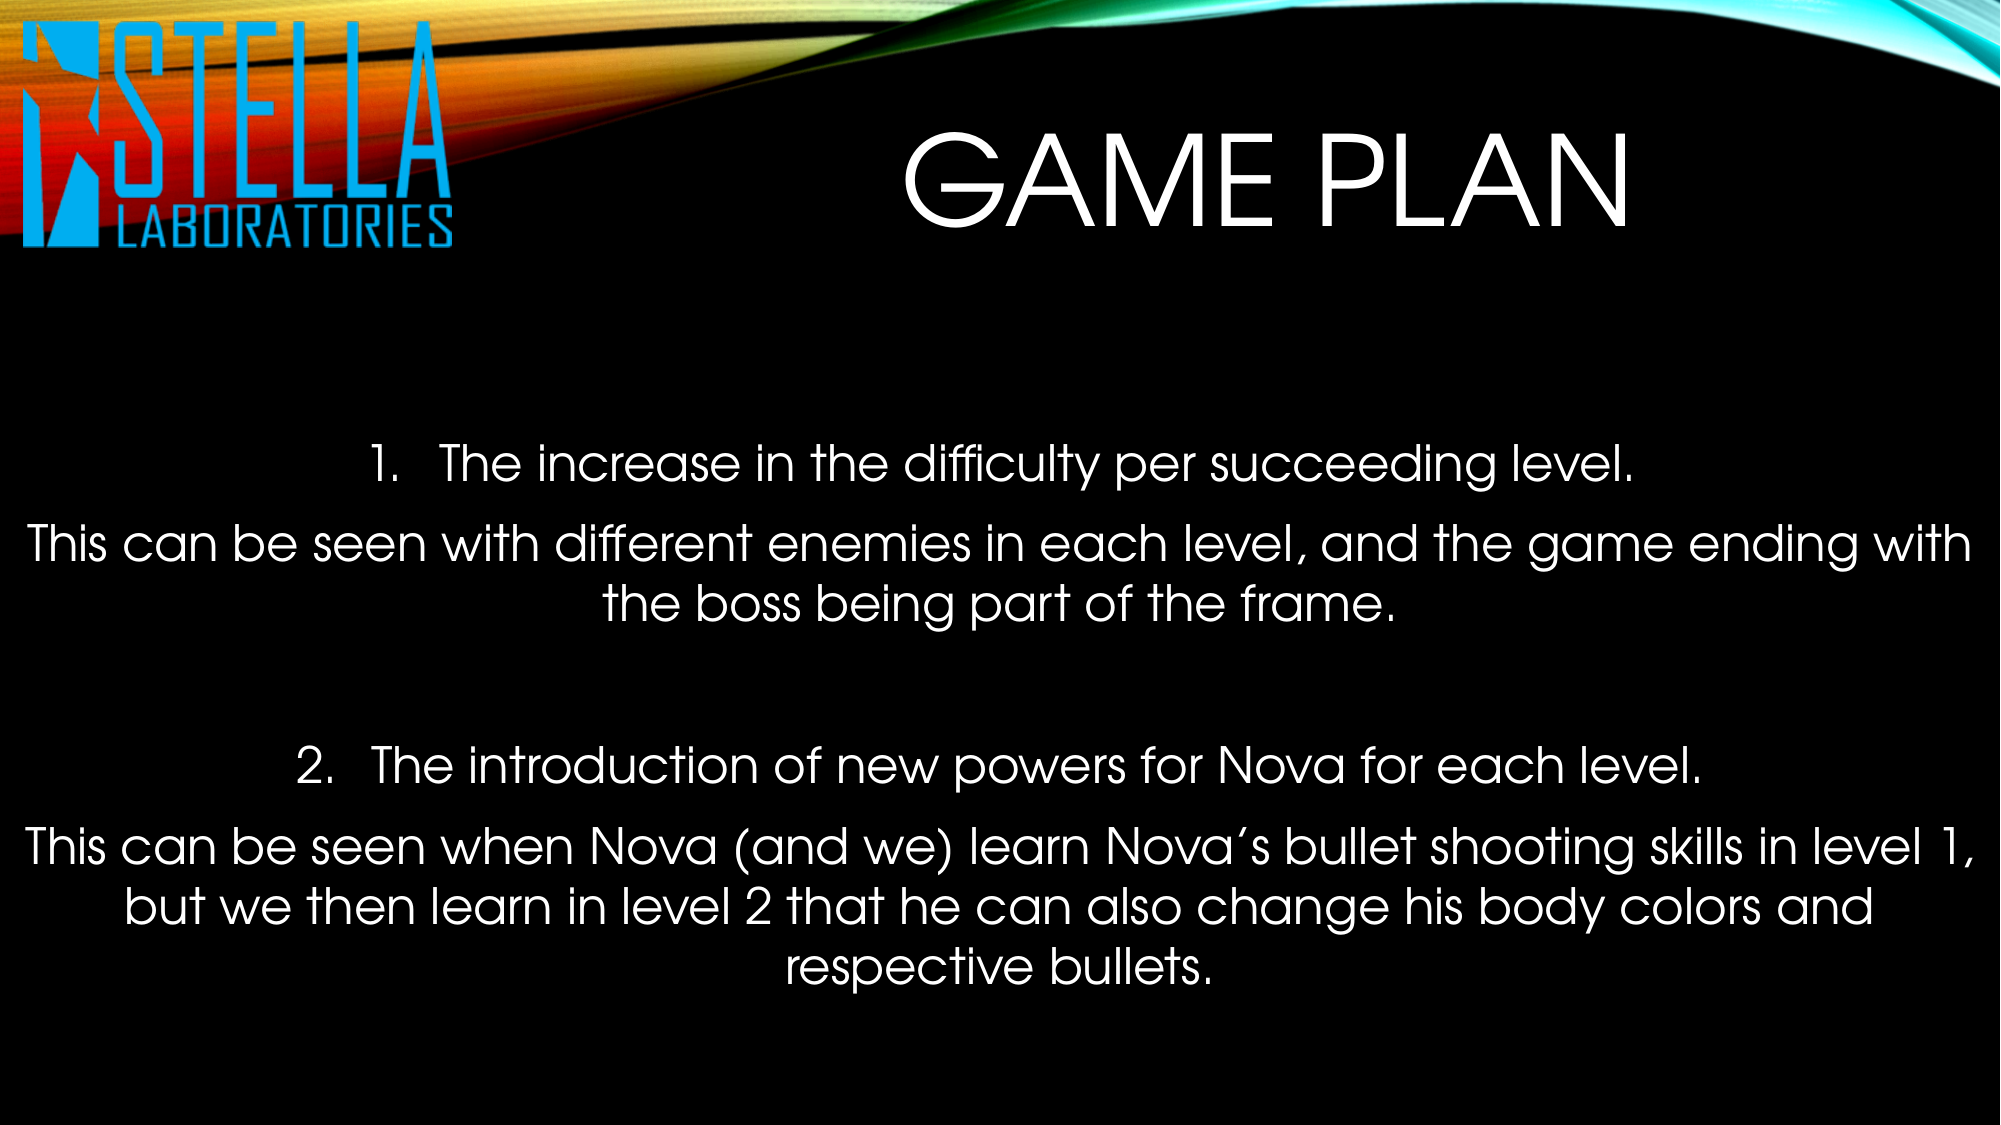

# Game plan
The increase in the difficulty per succeeding level.
This can be seen with different enemies in each level, and the game ending with the boss being part of the frame.

The introduction of new powers for Nova for each level.
This can be seen when Nova (and we) learn Nova’s bullet shooting skills in level 1, but we then learn in level 2 that he can also change his body colors and respective bullets.